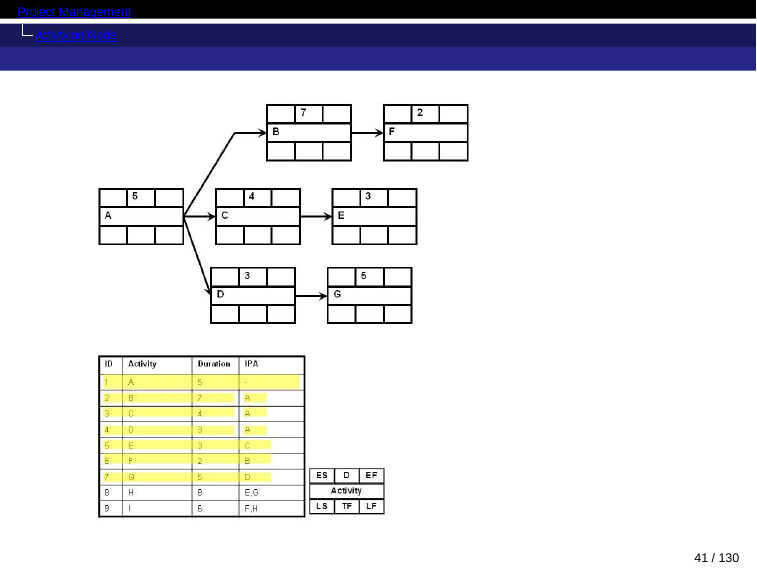

Project Management

Activity on Node

41 / 130